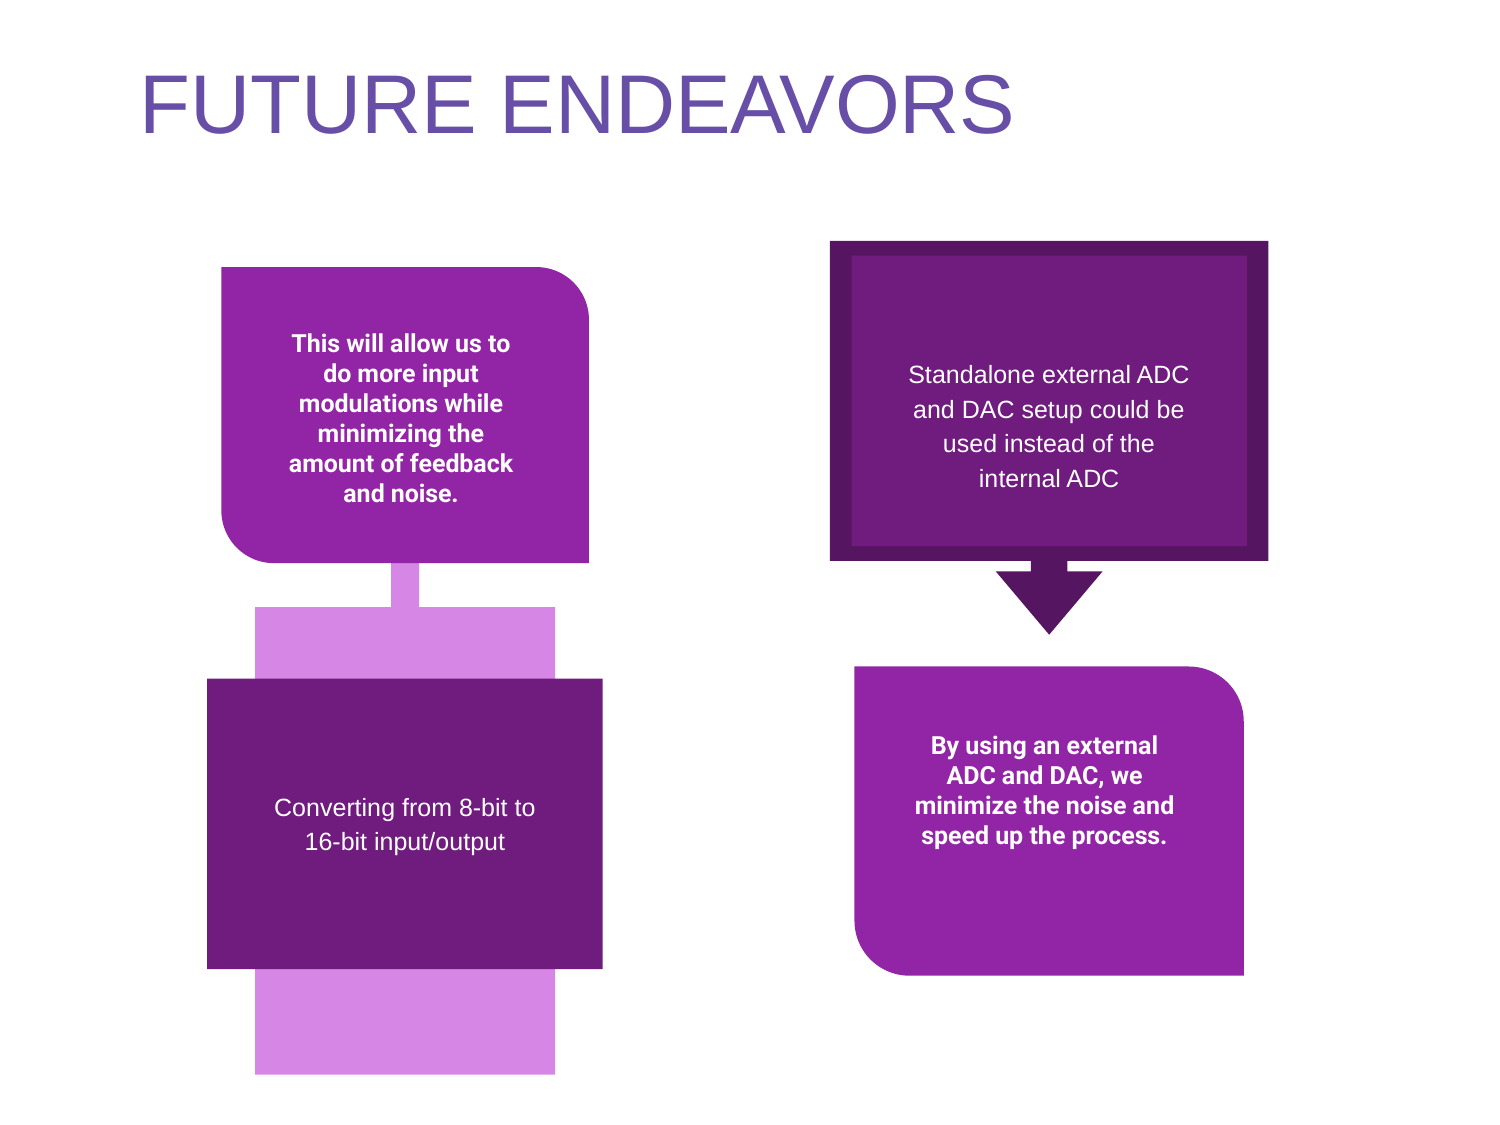

FUTURE ENDEAVORS

This will allow us to do more input modulations while minimizing the amount of feedback and noise.

Standalone external ADC and DAC setup could be used instead of the internal ADC

Converting from 8-bit to 16-bit input/output

By using an external ADC and DAC, we minimize the noise and speed up the process.